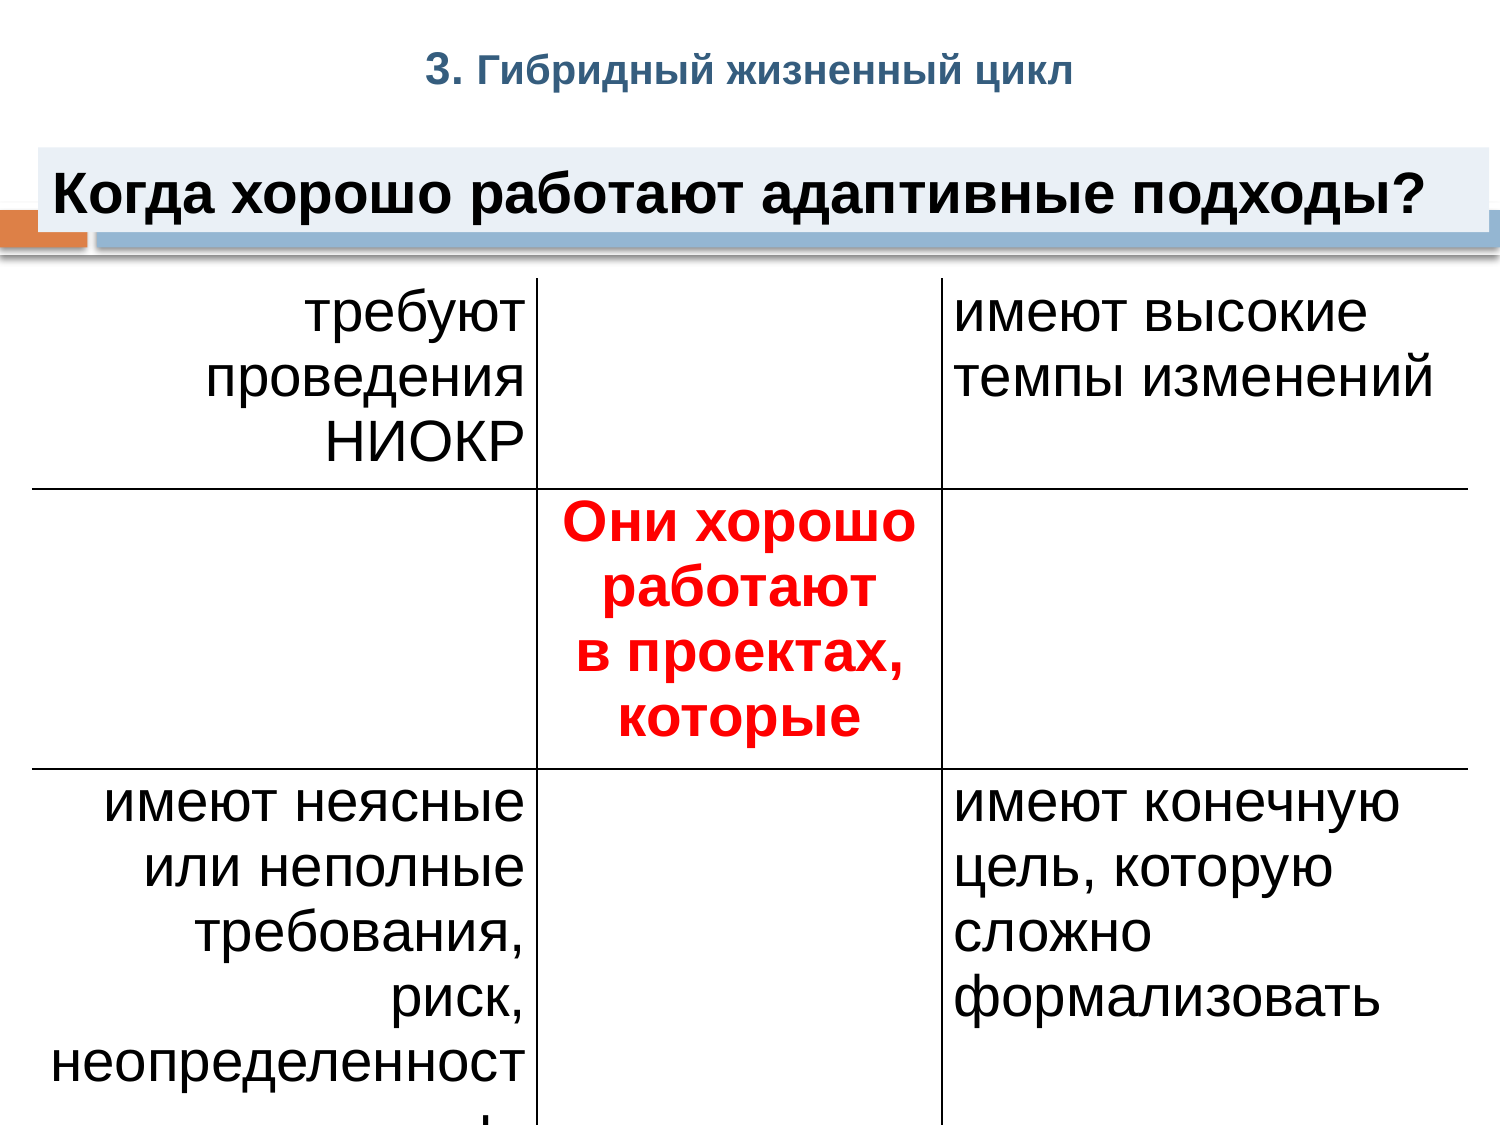

3. Гибридный жизненный цикл
Когда хорошо работают адаптивные подходы?
| требуют проведения НИОКР |  | имеют высокие темпы изменений |
| --- | --- | --- |
|  | Они хорошо работают в проектах, которые |  |
| имеют неясные или неполные требования, риск, неопределенность |  | имеют конечную цель, которую сложно формализовать |